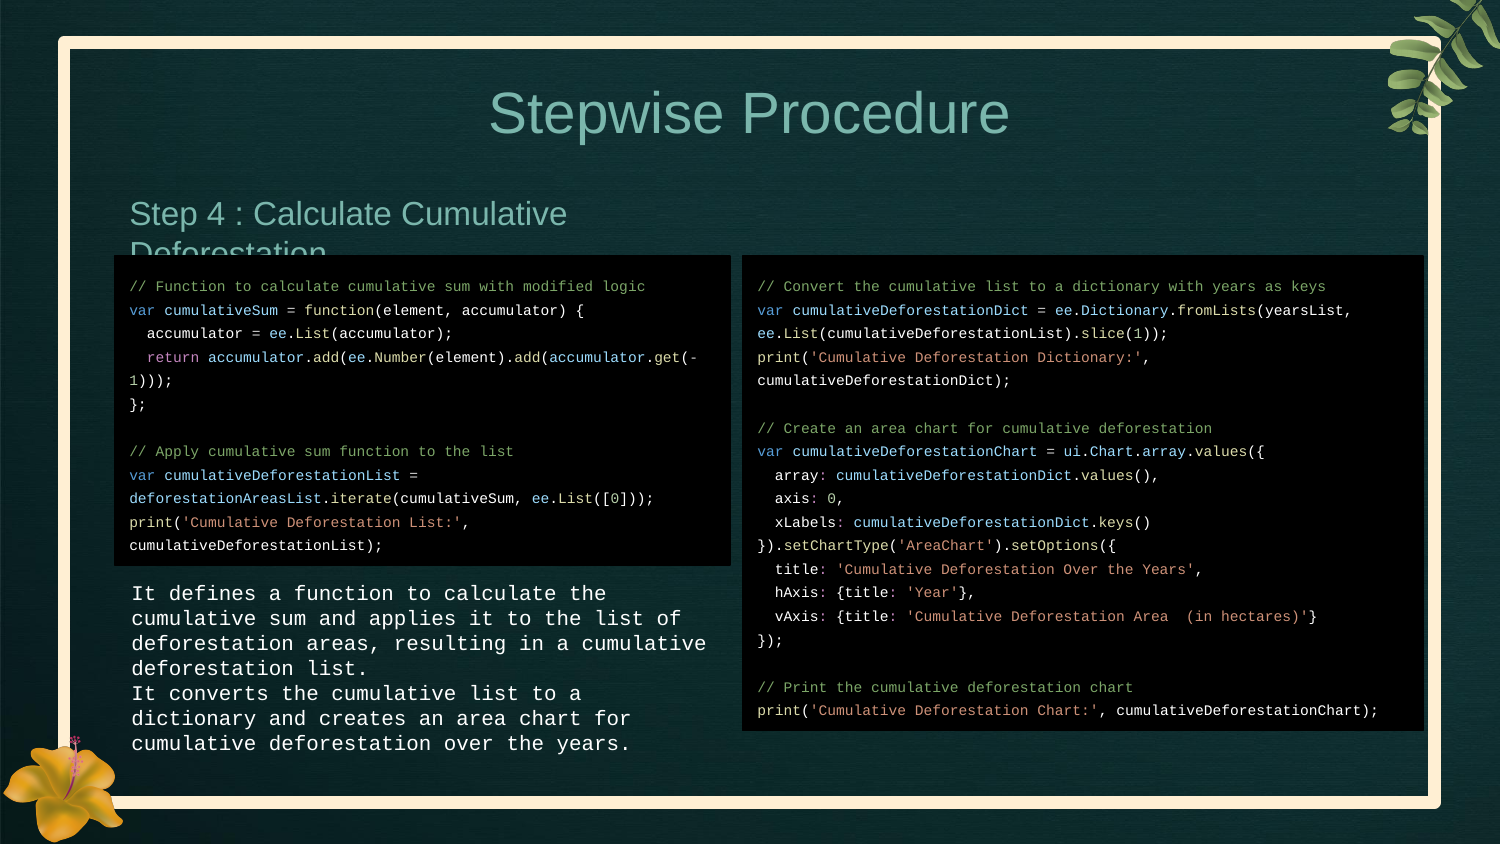

# Stepwise Procedure
Step 4 : Calculate Cumulative Deforestation
// Function to calculate cumulative sum with modified logic
var cumulativeSum = function(element, accumulator) {
  accumulator = ee.List(accumulator);
  return accumulator.add(ee.Number(element).add(accumulator.get(-1)));
};

// Apply cumulative sum function to the list
var cumulativeDeforestationList = deforestationAreasList.iterate(cumulativeSum, ee.List([0]));
print('Cumulative Deforestation List:', cumulativeDeforestationList);

// Convert the cumulative list to a dictionary with years as keys
var cumulativeDeforestationDict = ee.Dictionary.fromLists(yearsList, ee.List(cumulativeDeforestationList).slice(1));
print('Cumulative Deforestation Dictionary:', cumulativeDeforestationDict);

// Create an area chart for cumulative deforestation
var cumulativeDeforestationChart = ui.Chart.array.values({
  array: cumulativeDeforestationDict.values(),
  axis: 0,
  xLabels: cumulativeDeforestationDict.keys()
}).setChartType('AreaChart').setOptions({
  title: 'Cumulative Deforestation Over the Years',
  hAxis: {title: 'Year'},
  vAxis: {title: 'Cumulative Deforestation Area  (in hectares)'}
});

// Print the cumulative deforestation chart
print('Cumulative Deforestation Chart:', cumulativeDeforestationChart);

It defines a function to calculate the cumulative sum and applies it to the list of deforestation areas, resulting in a cumulative deforestation list.
It converts the cumulative list to a dictionary and creates an area chart for cumulative deforestation over the years.